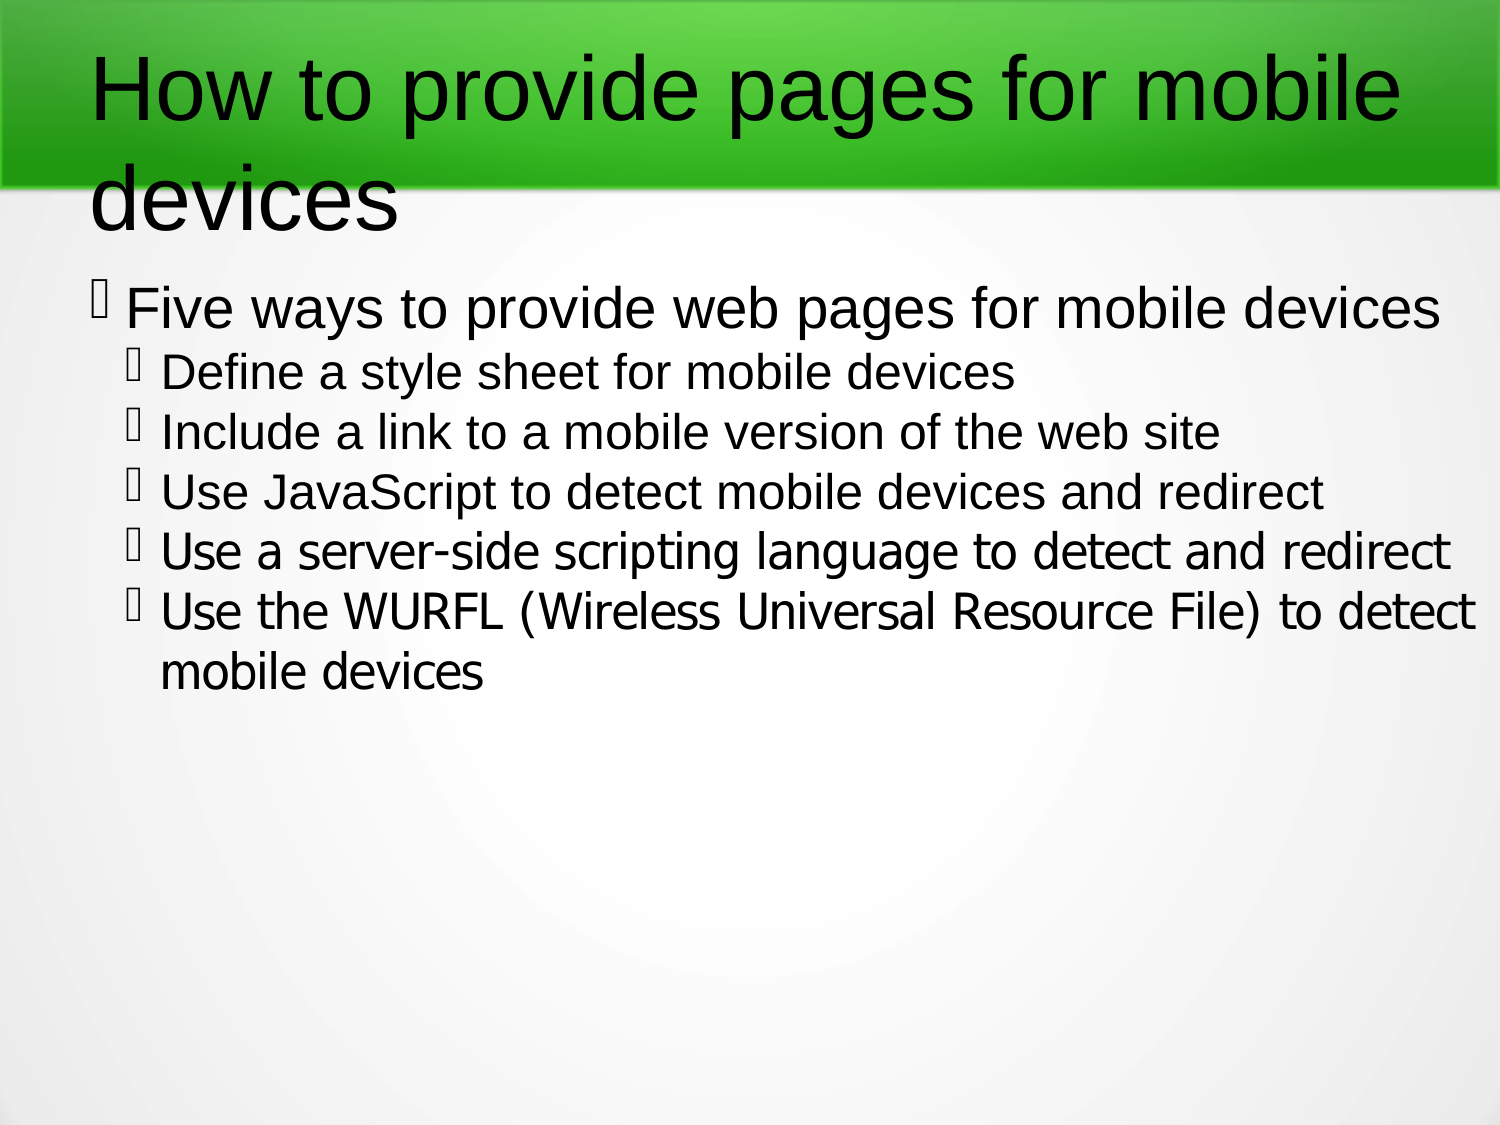

How to provide pages for mobile devices
Five ways to provide web pages for mobile devices
Define a style sheet for mobile devices
Include a link to a mobile version of the web site
Use JavaScript to detect mobile devices and redirect
Use a server-side scripting language to detect and redirect
Use the WURFL (Wireless Universal Resource File) to detect mobile devices